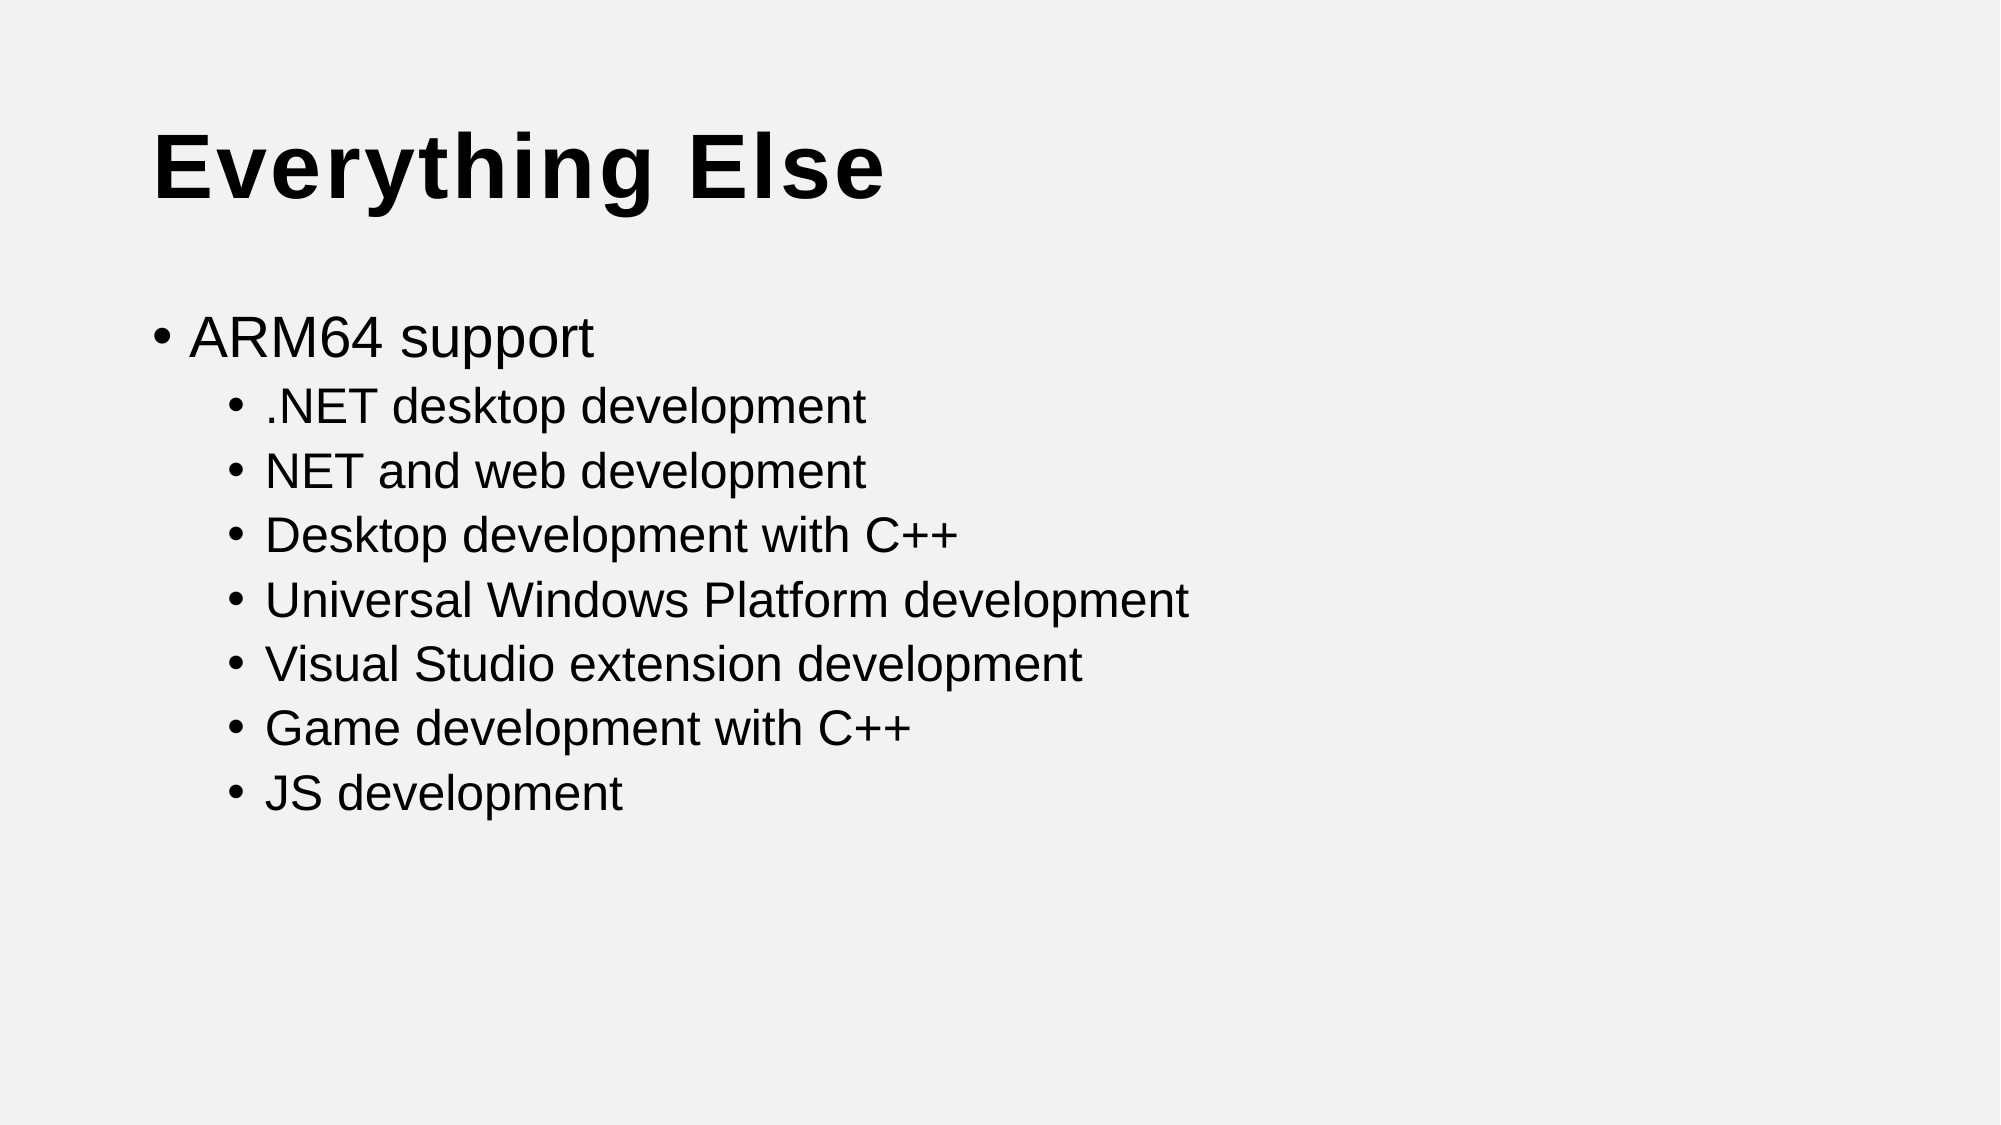

# Everything Else
ARM64 support
.NET desktop development
NET and web development
Desktop development with C++
Universal Windows Platform development
Visual Studio extension development
Game development with C++
JS development